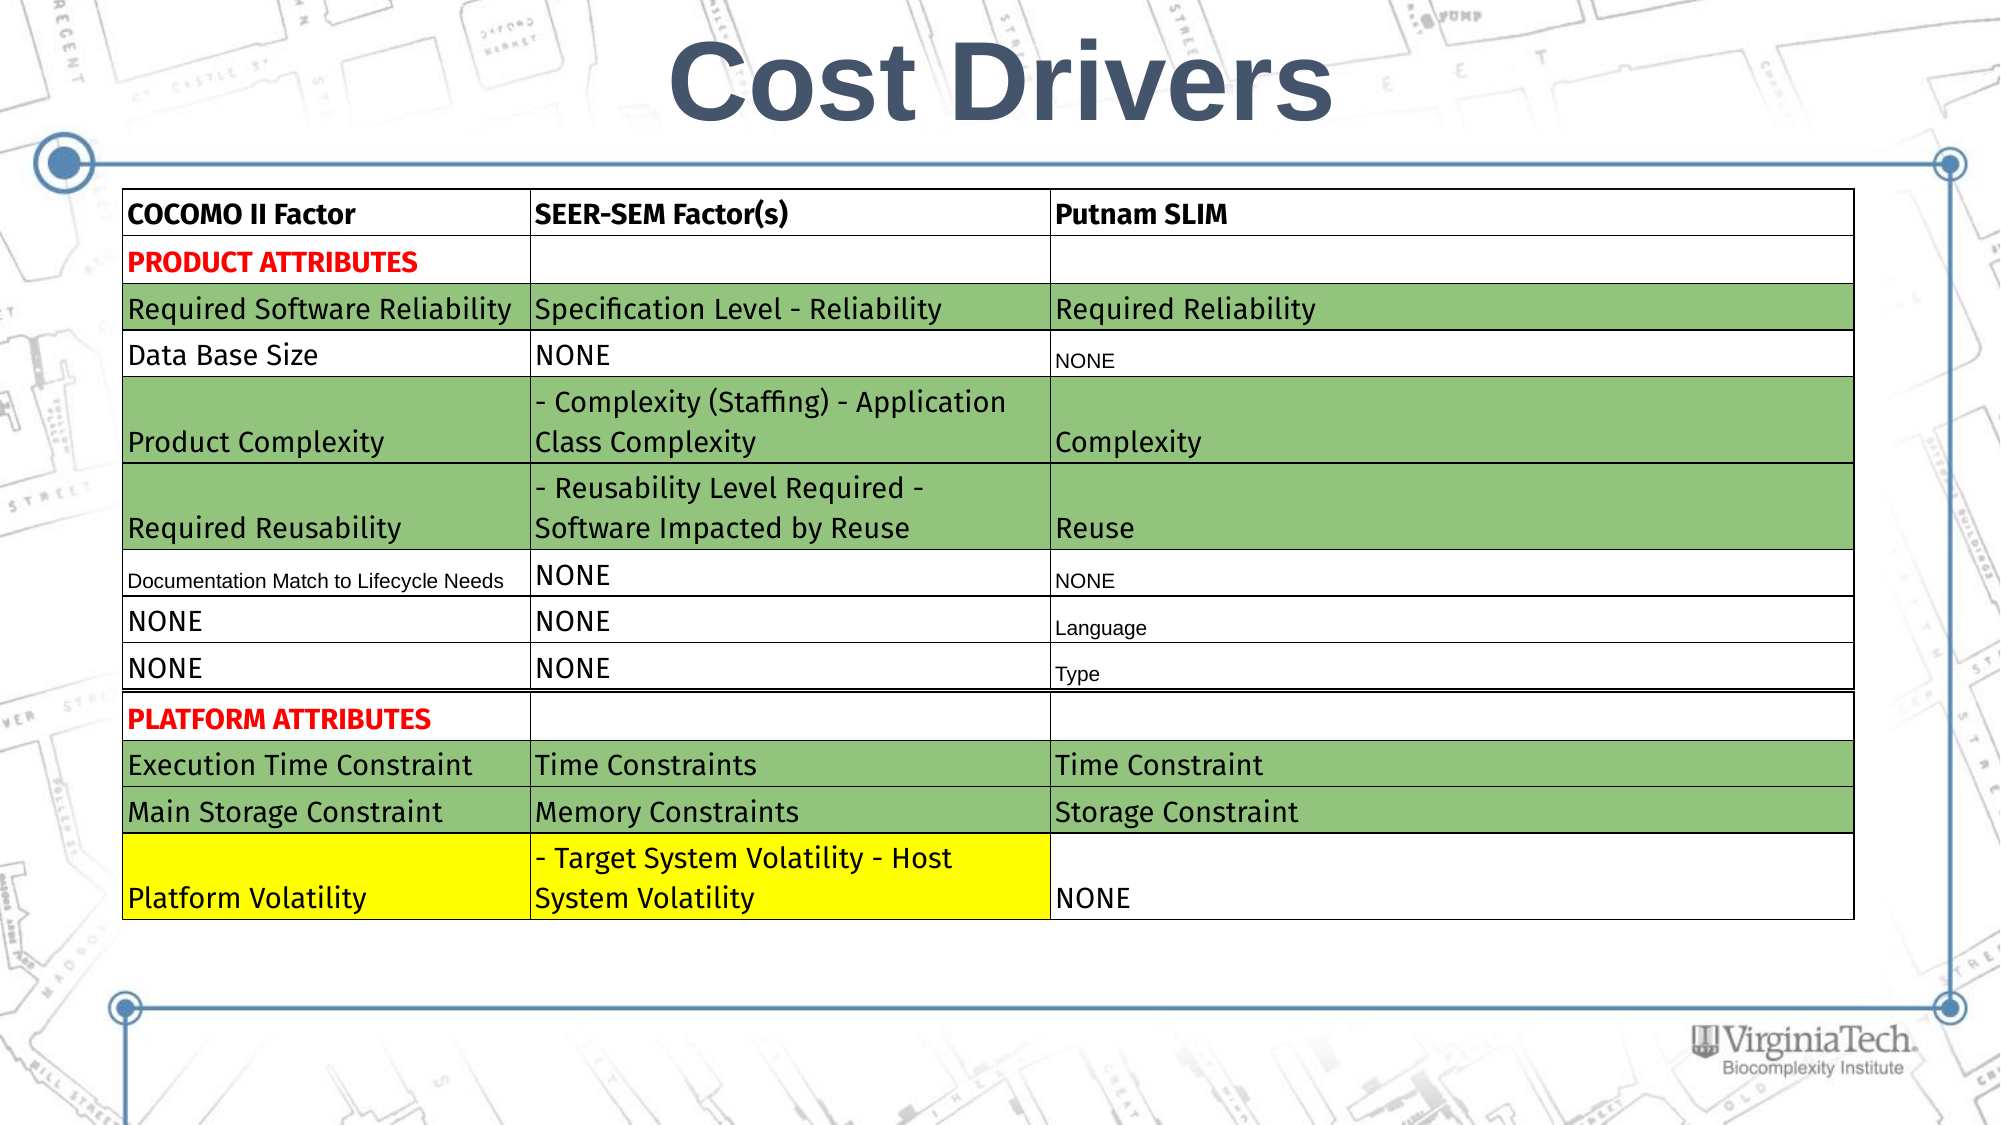

# Cost Drivers
| COCOMO II Factor | SEER-SEM Factor(s) | Putnam SLIM |
| --- | --- | --- |
| PRODUCT ATTRIBUTES |  |  |
| Required Software Reliability | Specification Level - Reliability | Required Reliability |
| Data Base Size | NONE | NONE |
| Product Complexity | - Complexity (Staffing) - Application Class Complexity | Complexity |
| Required Reusability | - Reusability Level Required - Software Impacted by Reuse | Reuse |
| Documentation Match to Lifecycle Needs | NONE | NONE |
| NONE | NONE | Language |
| NONE | NONE | Type |
| PLATFORM ATTRIBUTES |  |  |
| --- | --- | --- |
| Execution Time Constraint | Time Constraints | Time Constraint |
| Main Storage Constraint | Memory Constraints | Storage Constraint |
| Platform Volatility | - Target System Volatility - Host System Volatility | NONE |